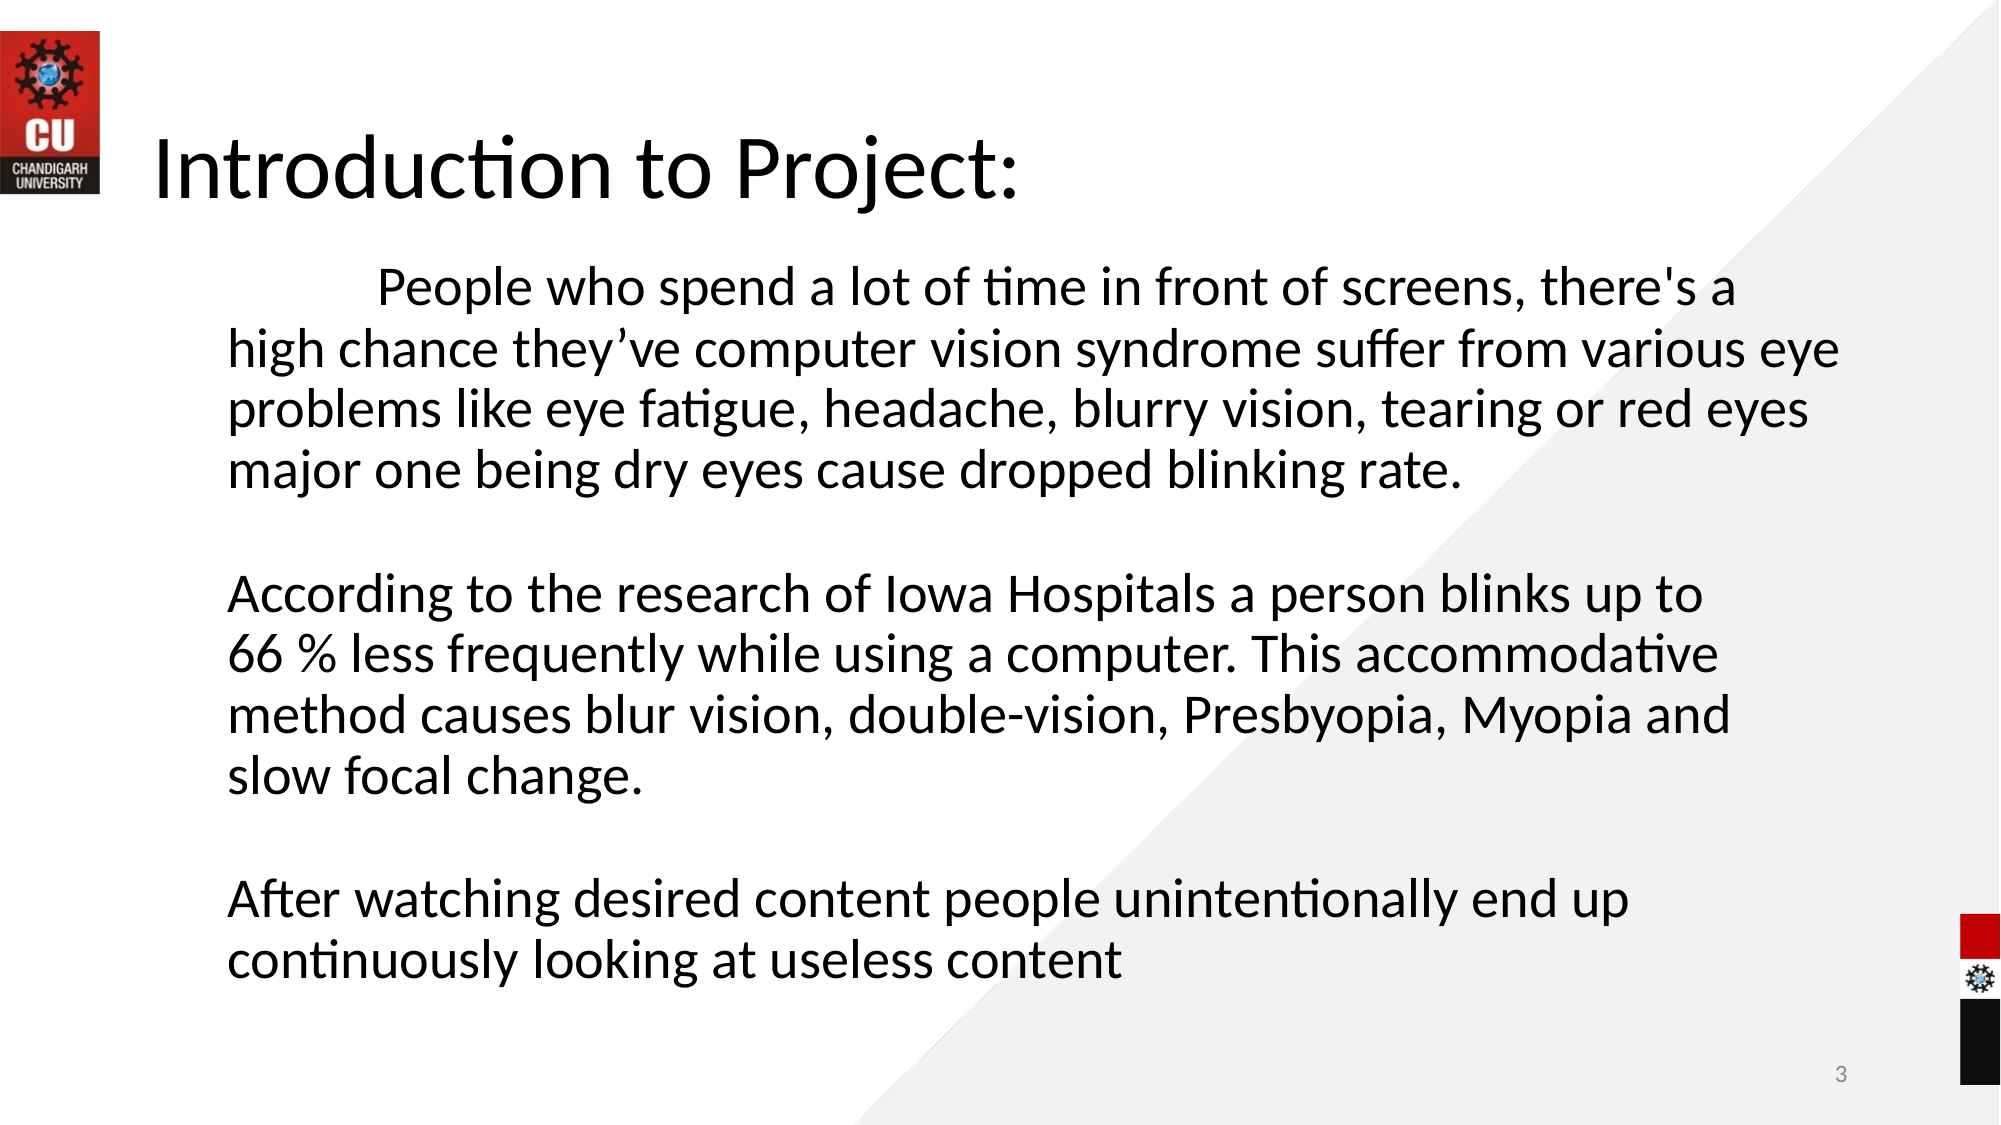

# Introduction to Project:
	People who spend a lot of time in front of screens, there's a high chance they’ve computer vision syndrome suffer from various eye problems like eye fatigue, headache, blurry vision, tearing or red eyes major one being dry eyes cause dropped blinking rate.

According to the research of Iowa Hospitals a person blinks up to
66 % less frequently while using a computer. This accommodative method causes blur vision, double-vision, Presbyopia, Myopia and slow focal change.

After watching desired content people unintentionally end up continuously looking at useless content

3